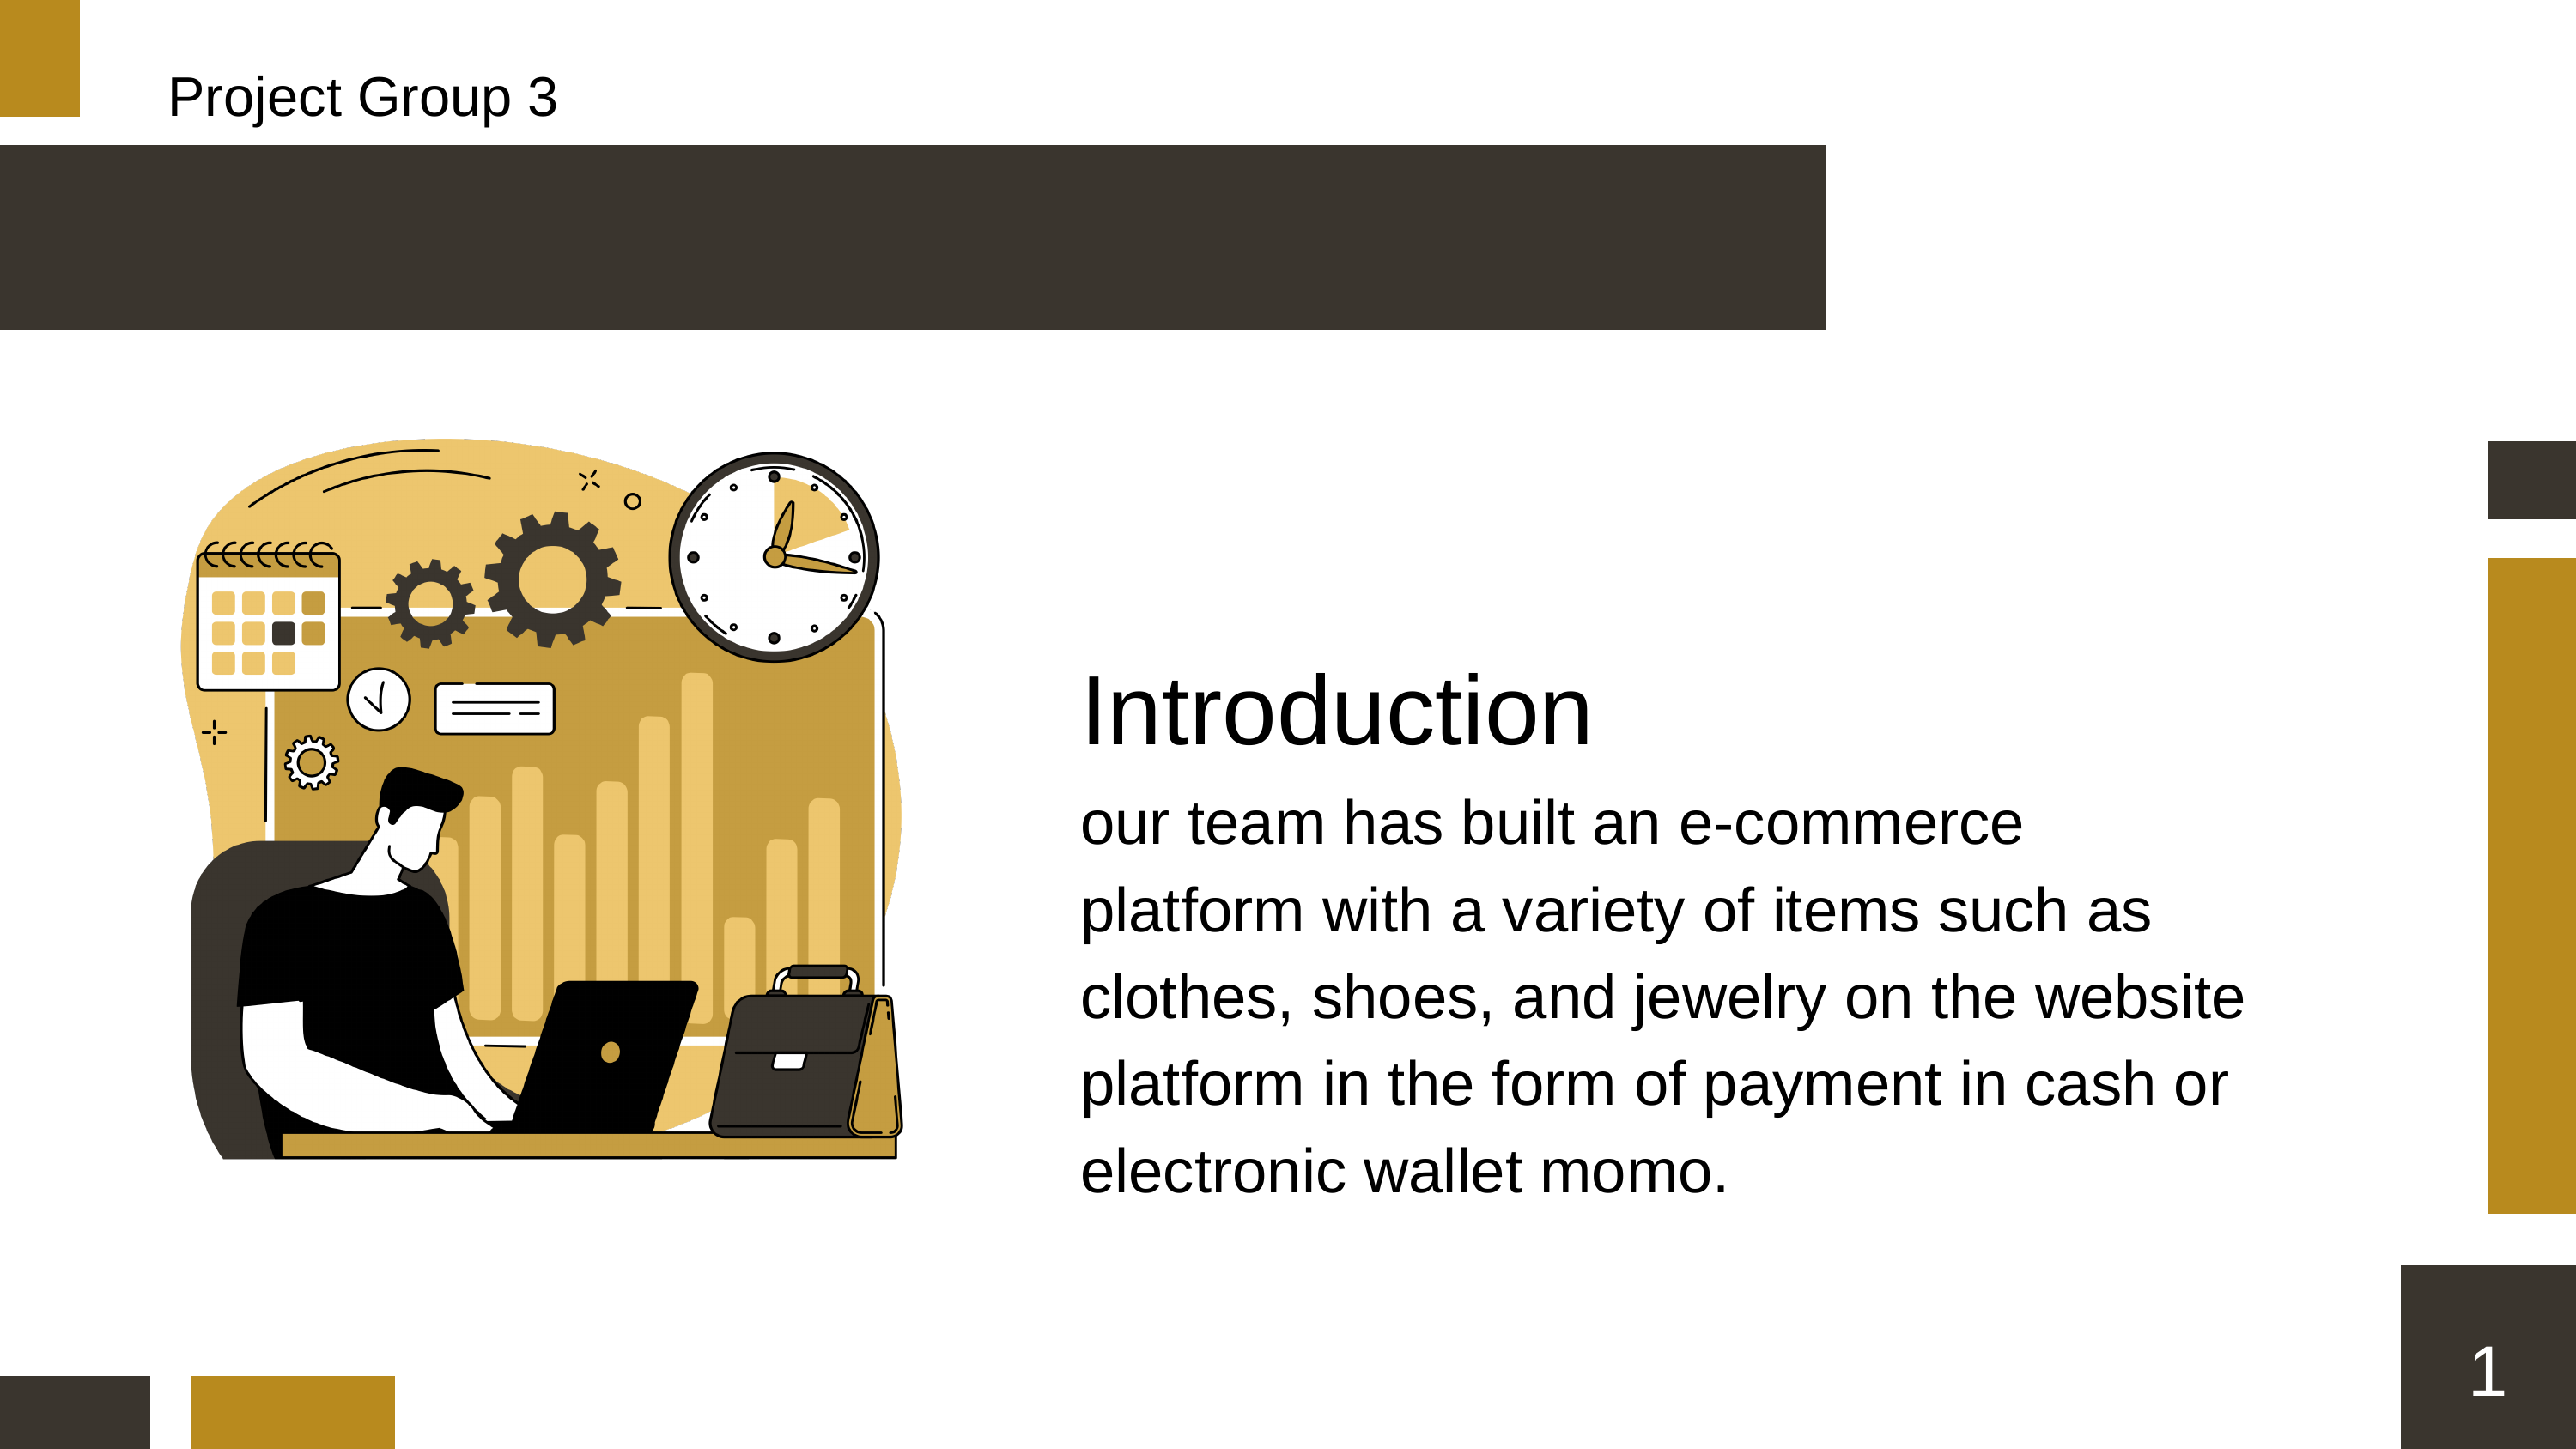

Project Group 3

Introduction
our team has built an e-commerce platform with a variety of items such as clothes, shoes, and jewelry on the website platform in the form of payment in cash or electronic wallet momo.

1